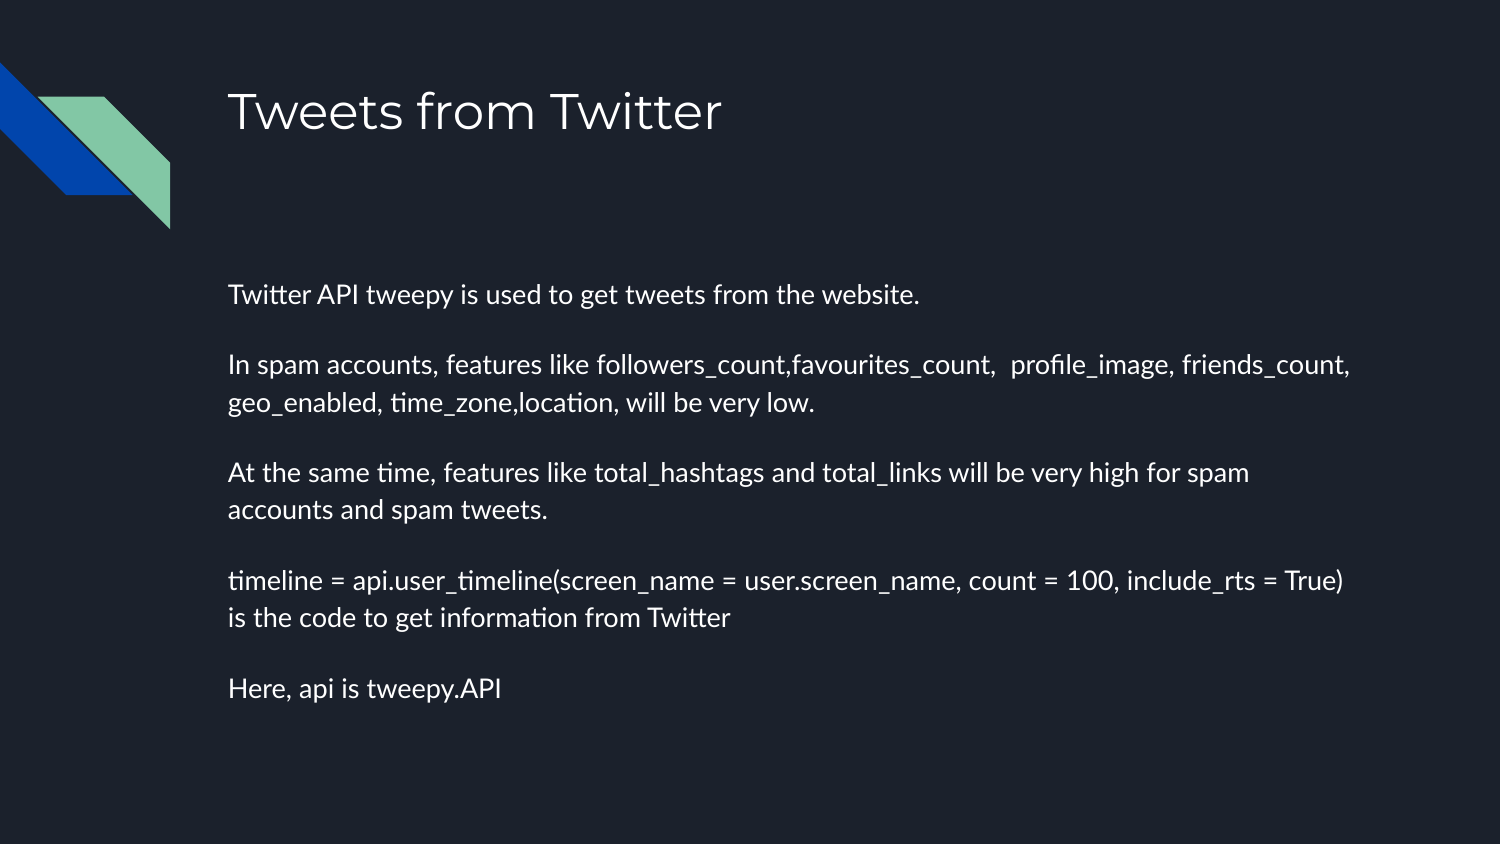

# Tweets from Twitter
Twitter API tweepy is used to get tweets from the website.
In spam accounts, features like followers_count,favourites_count,  profile_image, friends_count, geo_enabled, time_zone,location, will be very low.
At the same time, features like total_hashtags and total_links will be very high for spam accounts and spam tweets.
timeline = api.user_timeline(screen_name = user.screen_name, count = 100, include_rts = True) is the code to get information from Twitter
Here, api is tweepy.API